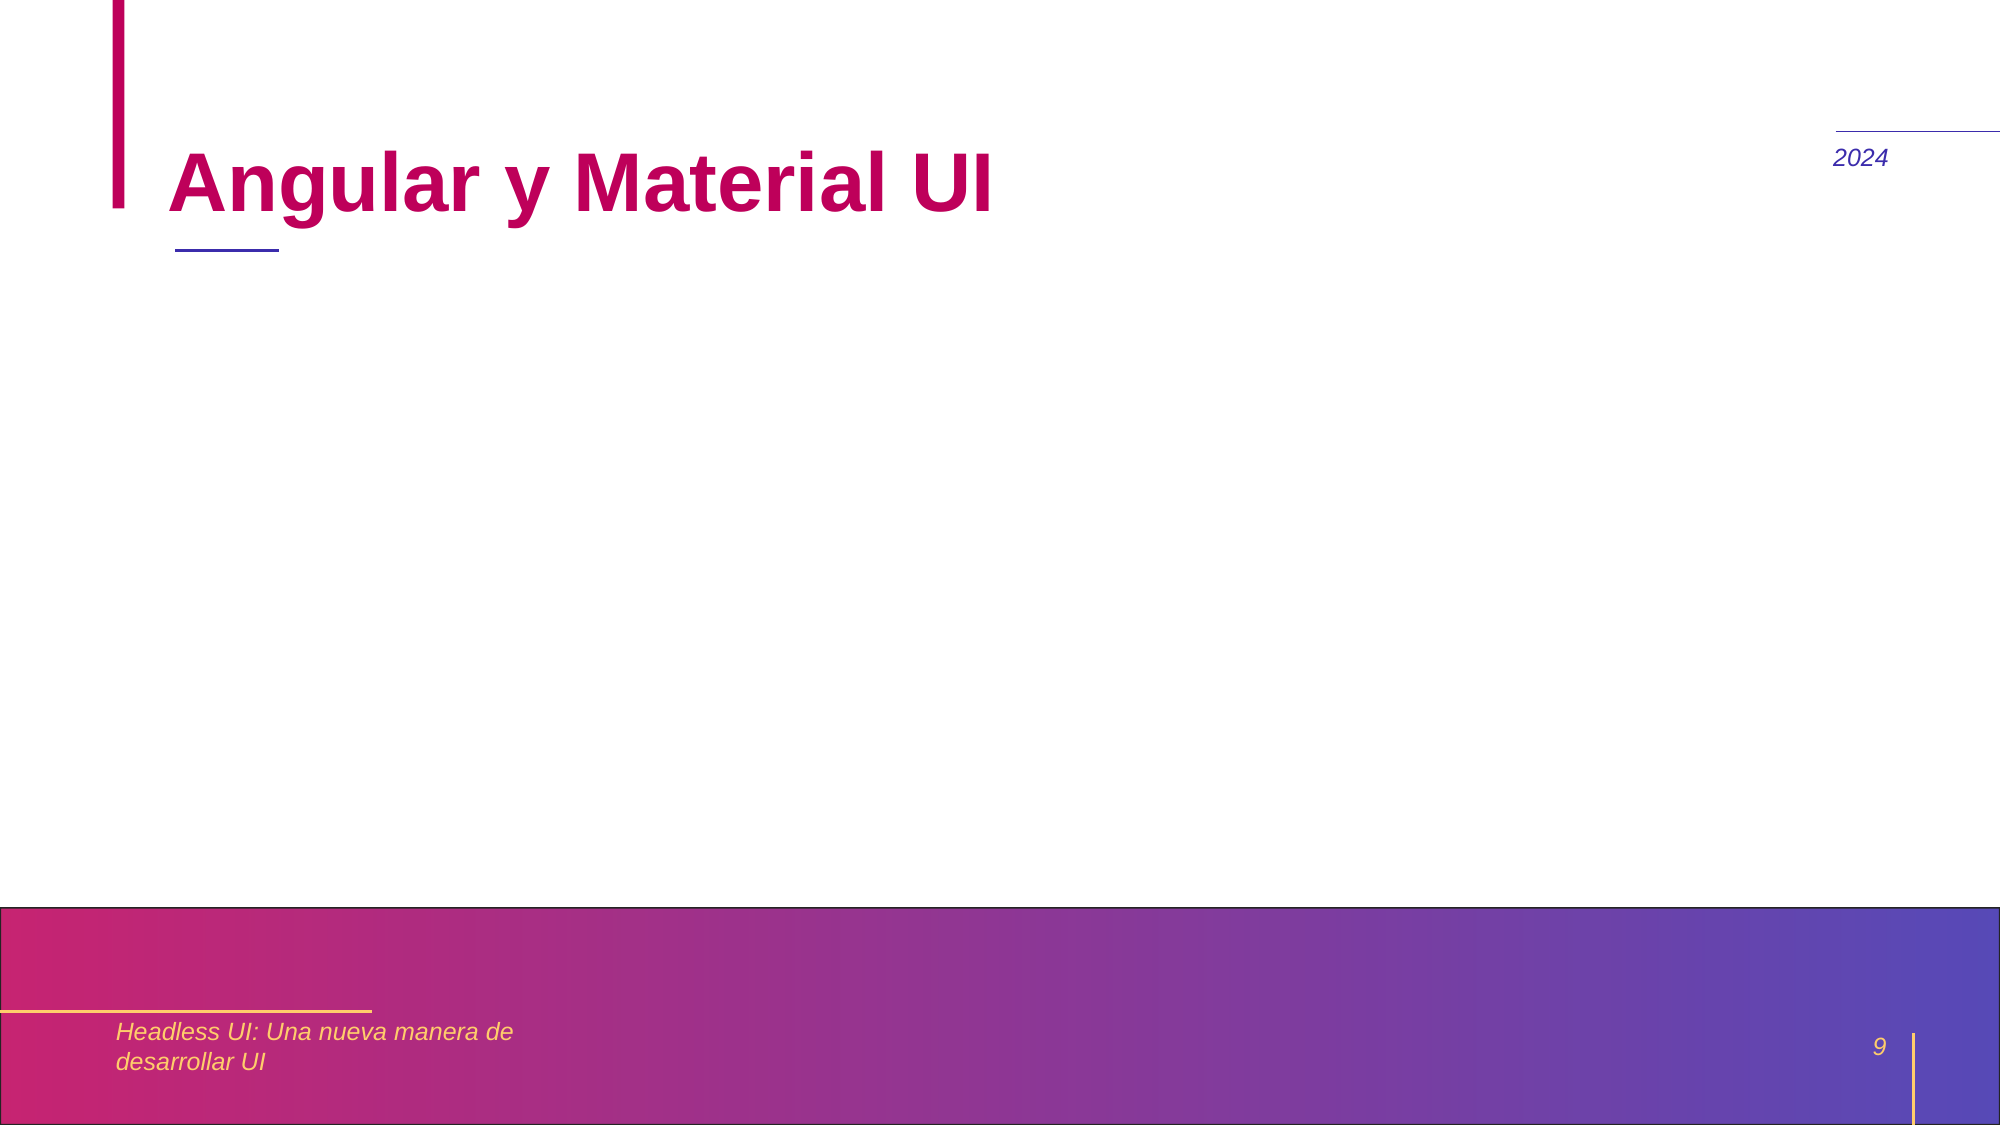

# Angular y Material UI
2024

Headless UI: Una nueva manera de desarrollar UI
9